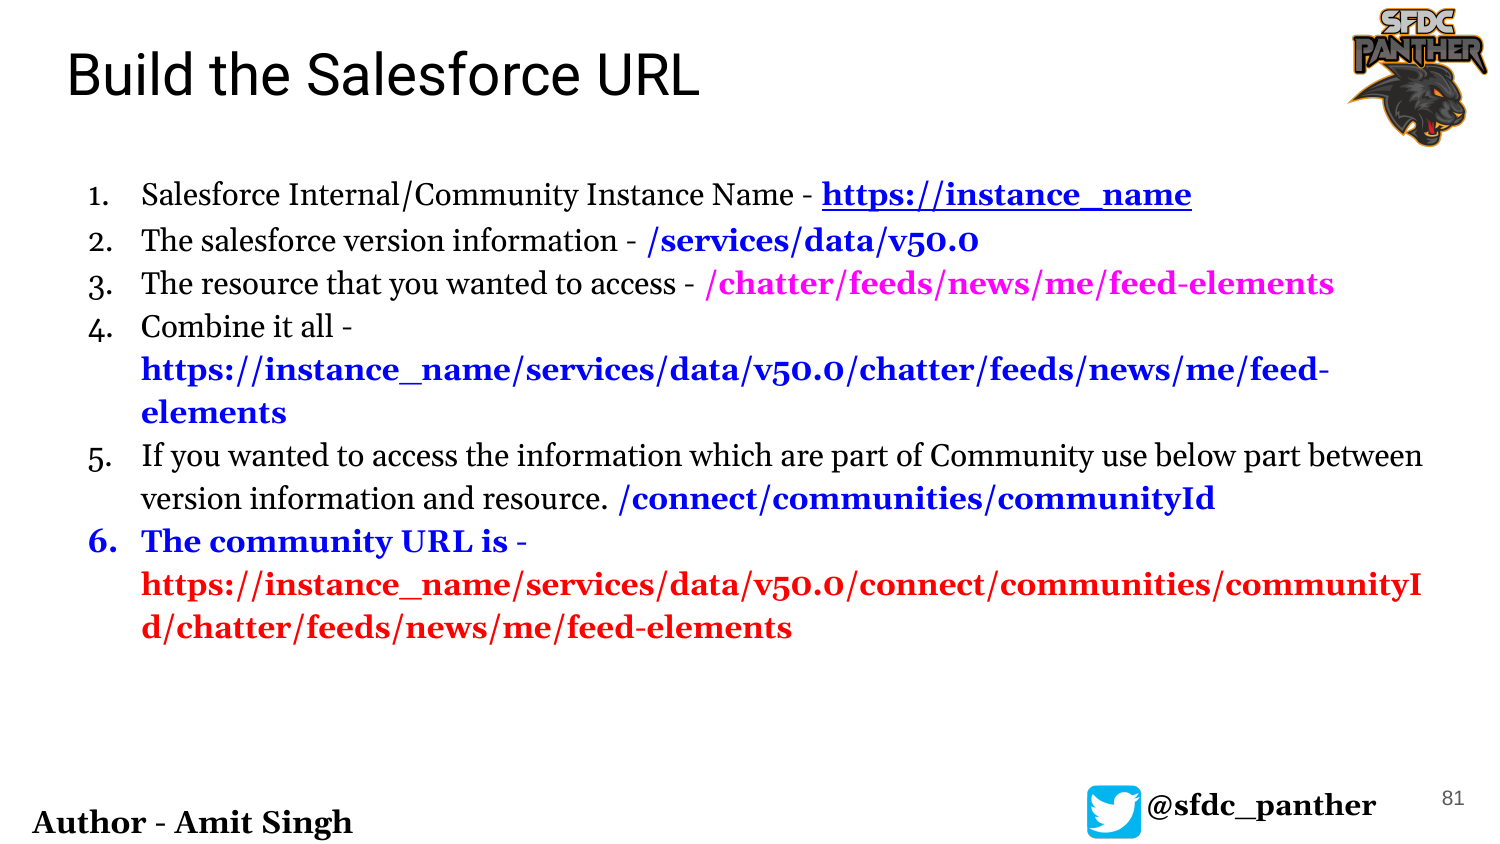

# Build the Salesforce URL
Salesforce Internal/Community Instance Name - https://instance_name
The salesforce version information - /services/data/v50.0
The resource that you wanted to access - /chatter/feeds/news/me/feed-elements
Combine it all - https://instance_name/services/data/v50.0/chatter/feeds/news/me/feed-elements
If you wanted to access the information which are part of Community use below part between version information and resource. /connect/communities/communityId
The community URL is - https://instance_name/services/data/v50.0/connect/communities/communityId/chatter/feeds/news/me/feed-elements

81